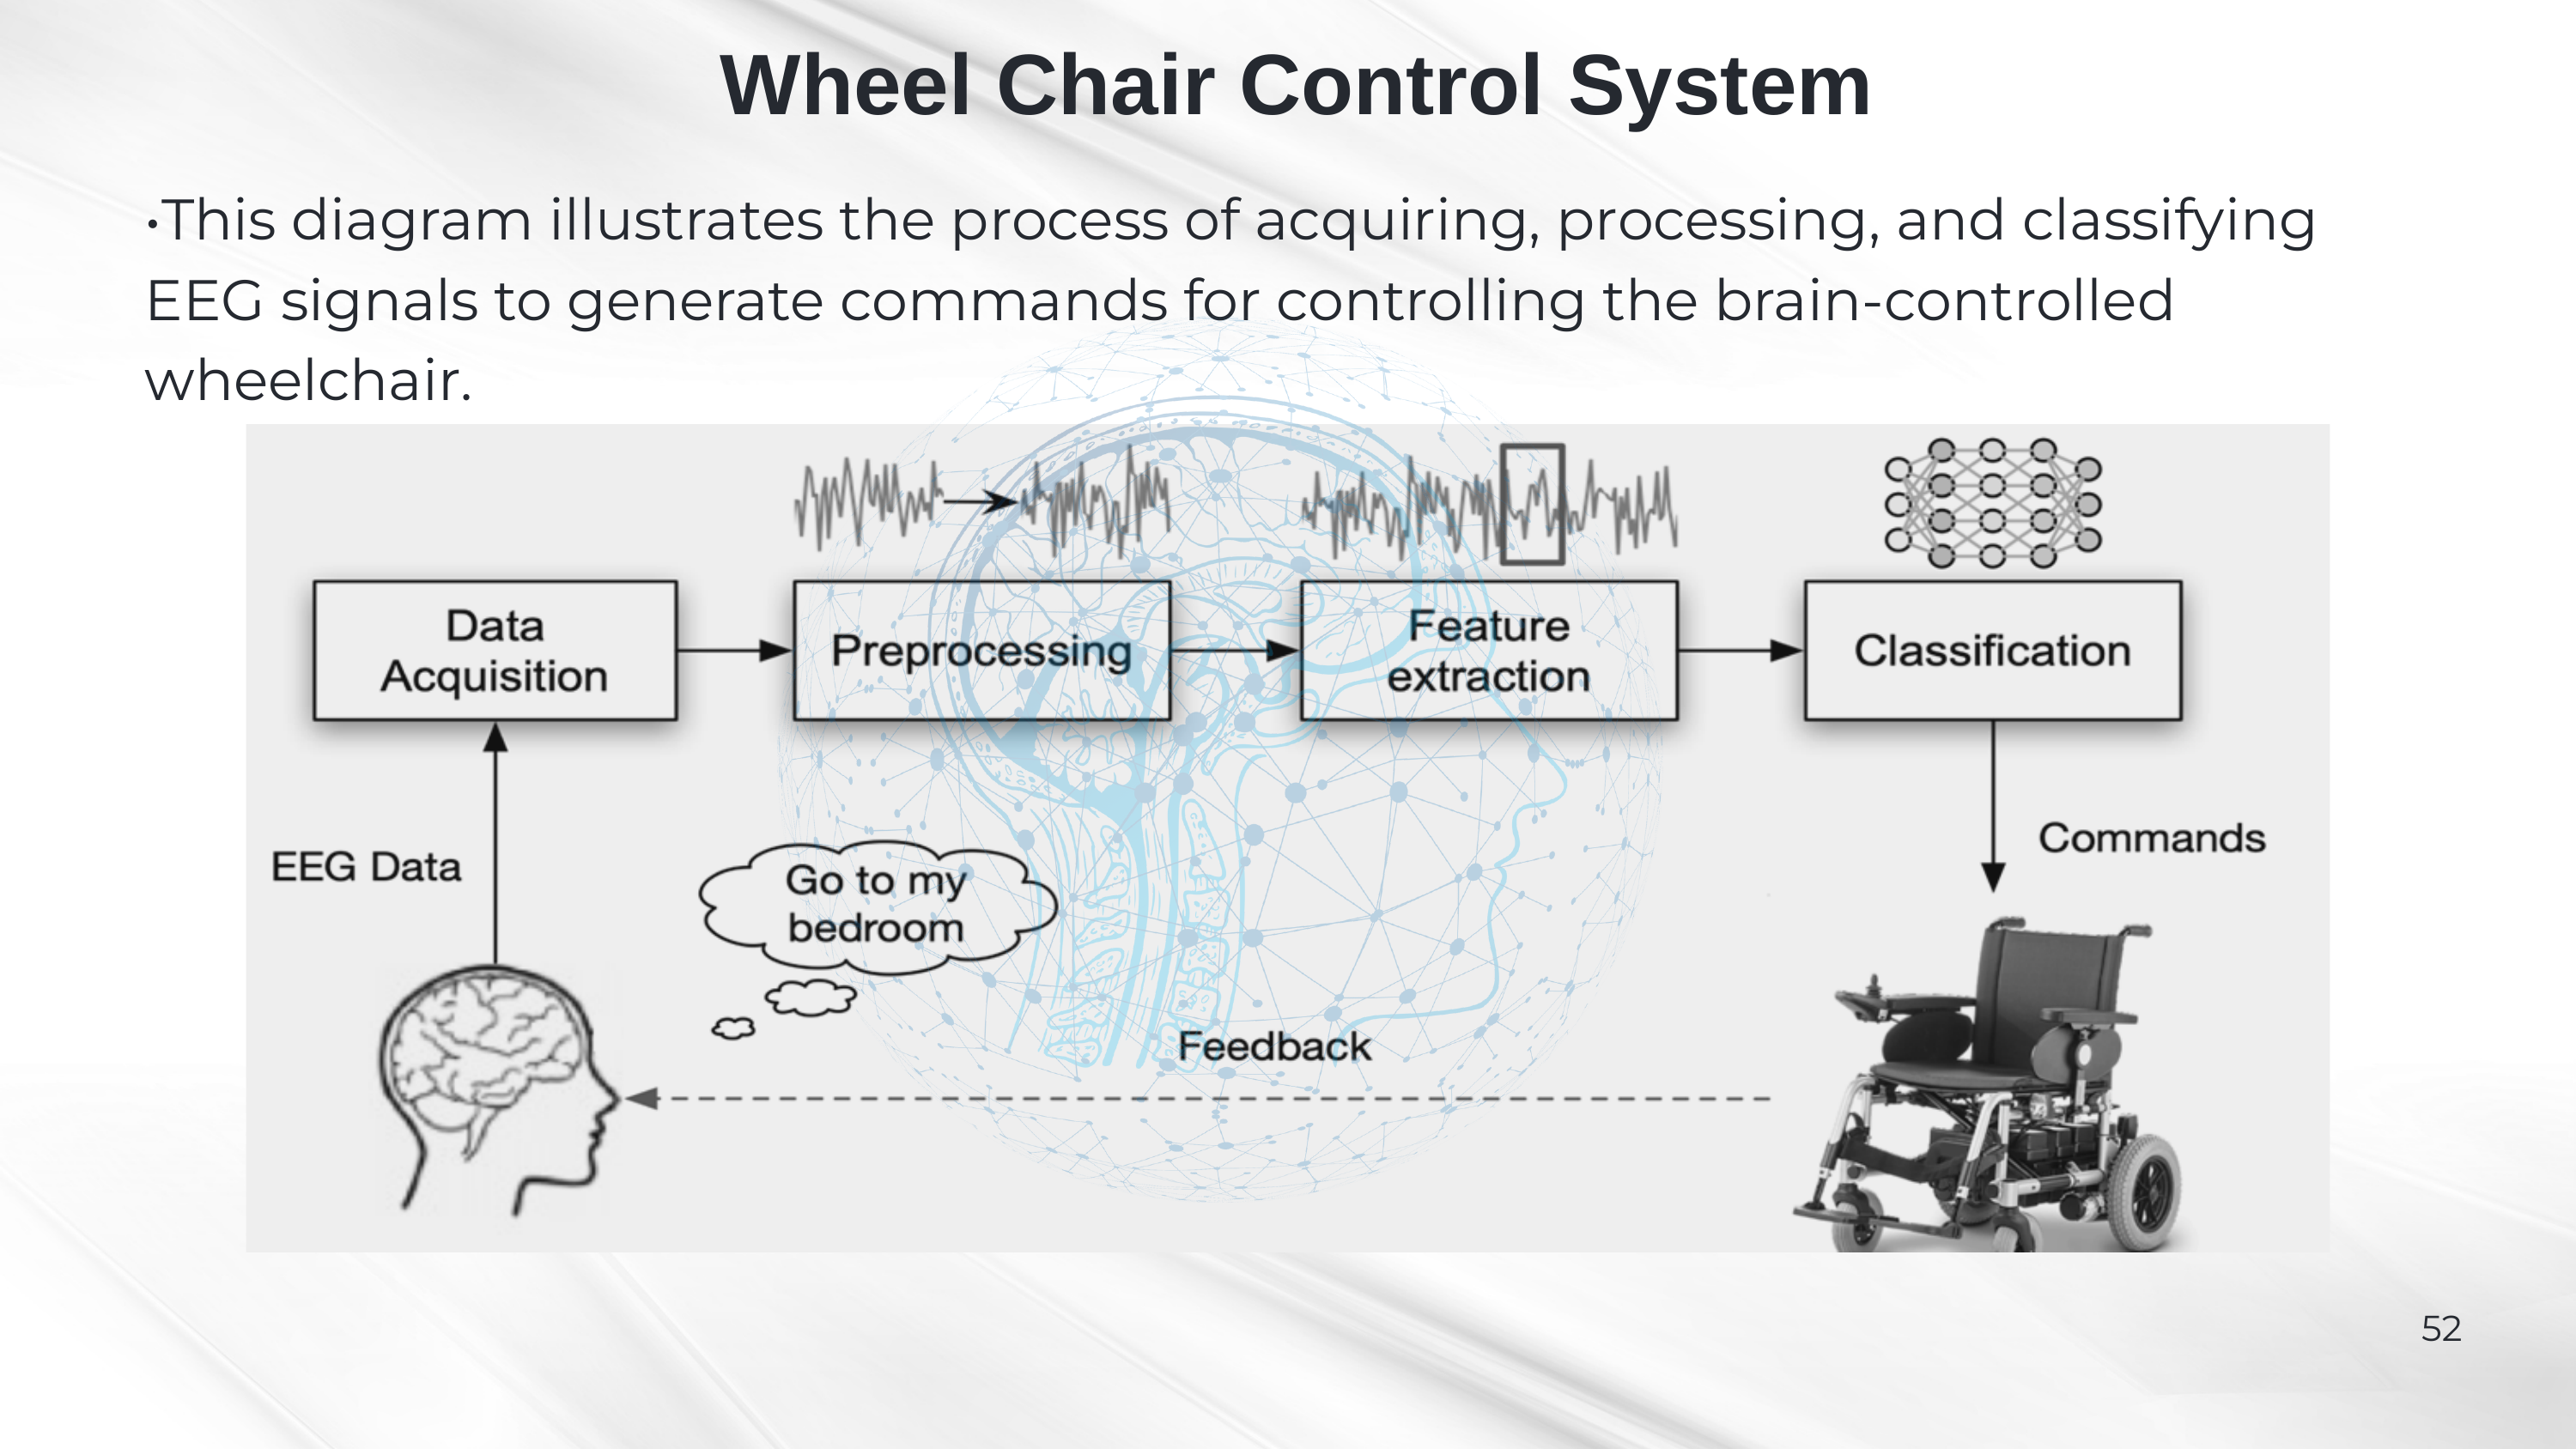

Wheel Chair Control System
•This diagram illustrates the process of acquiring, processing, and classifying EEG signals to generate commands for controlling the brain-controlled wheelchair.

52